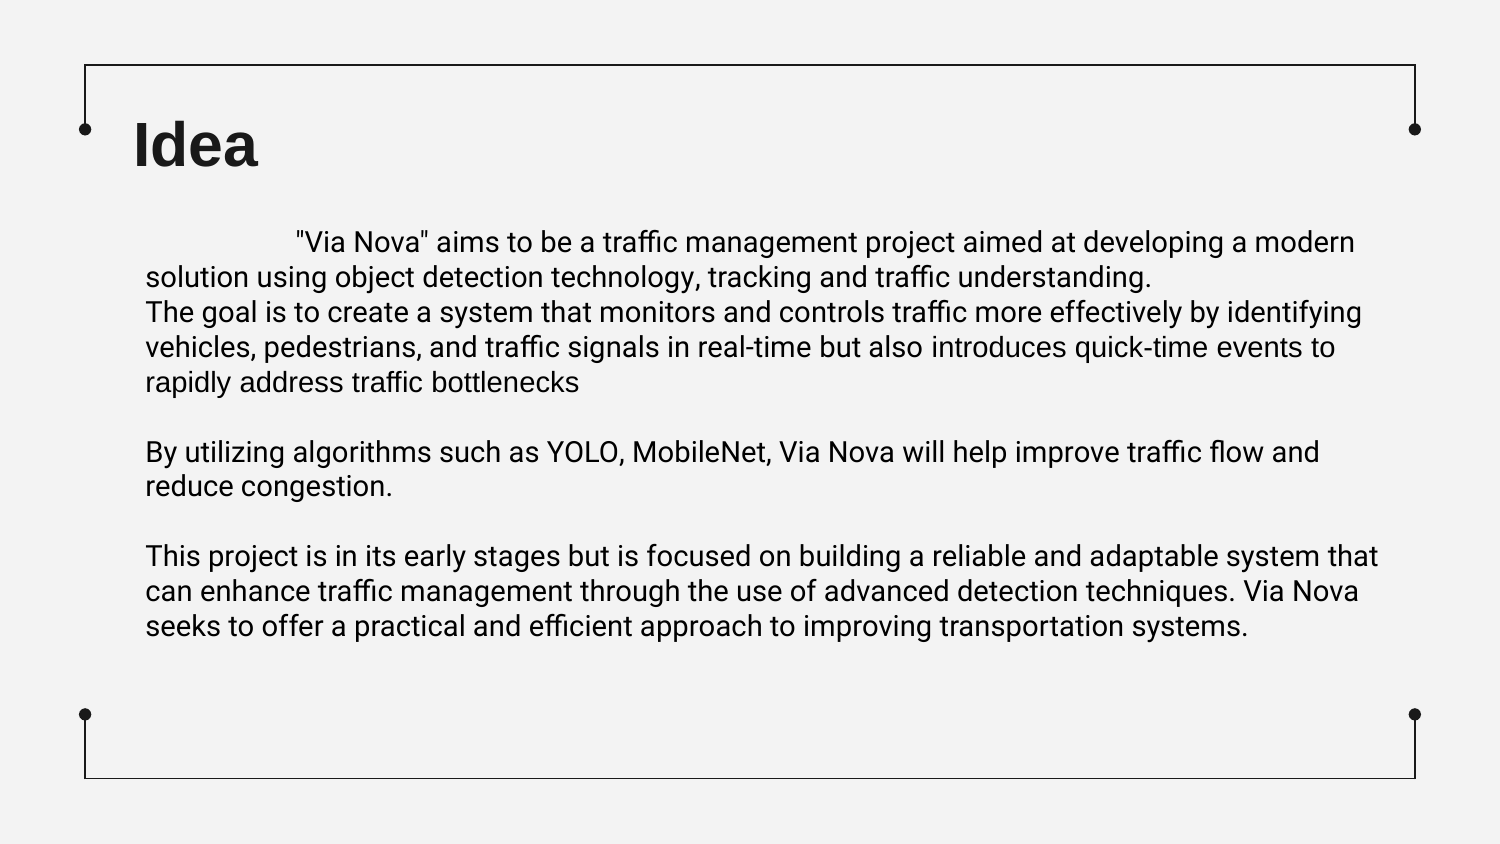

# Idea
	"Via Nova" aims to be a traffic management project aimed at developing a modern solution using object detection technology, tracking and traffic understanding.
The goal is to create a system that monitors and controls traffic more effectively by identifying vehicles, pedestrians, and traffic signals in real-time but also introduces quick-time events to rapidly address traffic bottlenecks

By utilizing algorithms such as YOLO, MobileNet, Via Nova will help improve traffic flow and reduce congestion.

This project is in its early stages but is focused on building a reliable and adaptable system that can enhance traffic management through the use of advanced detection techniques. Via Nova seeks to offer a practical and efficient approach to improving transportation systems.